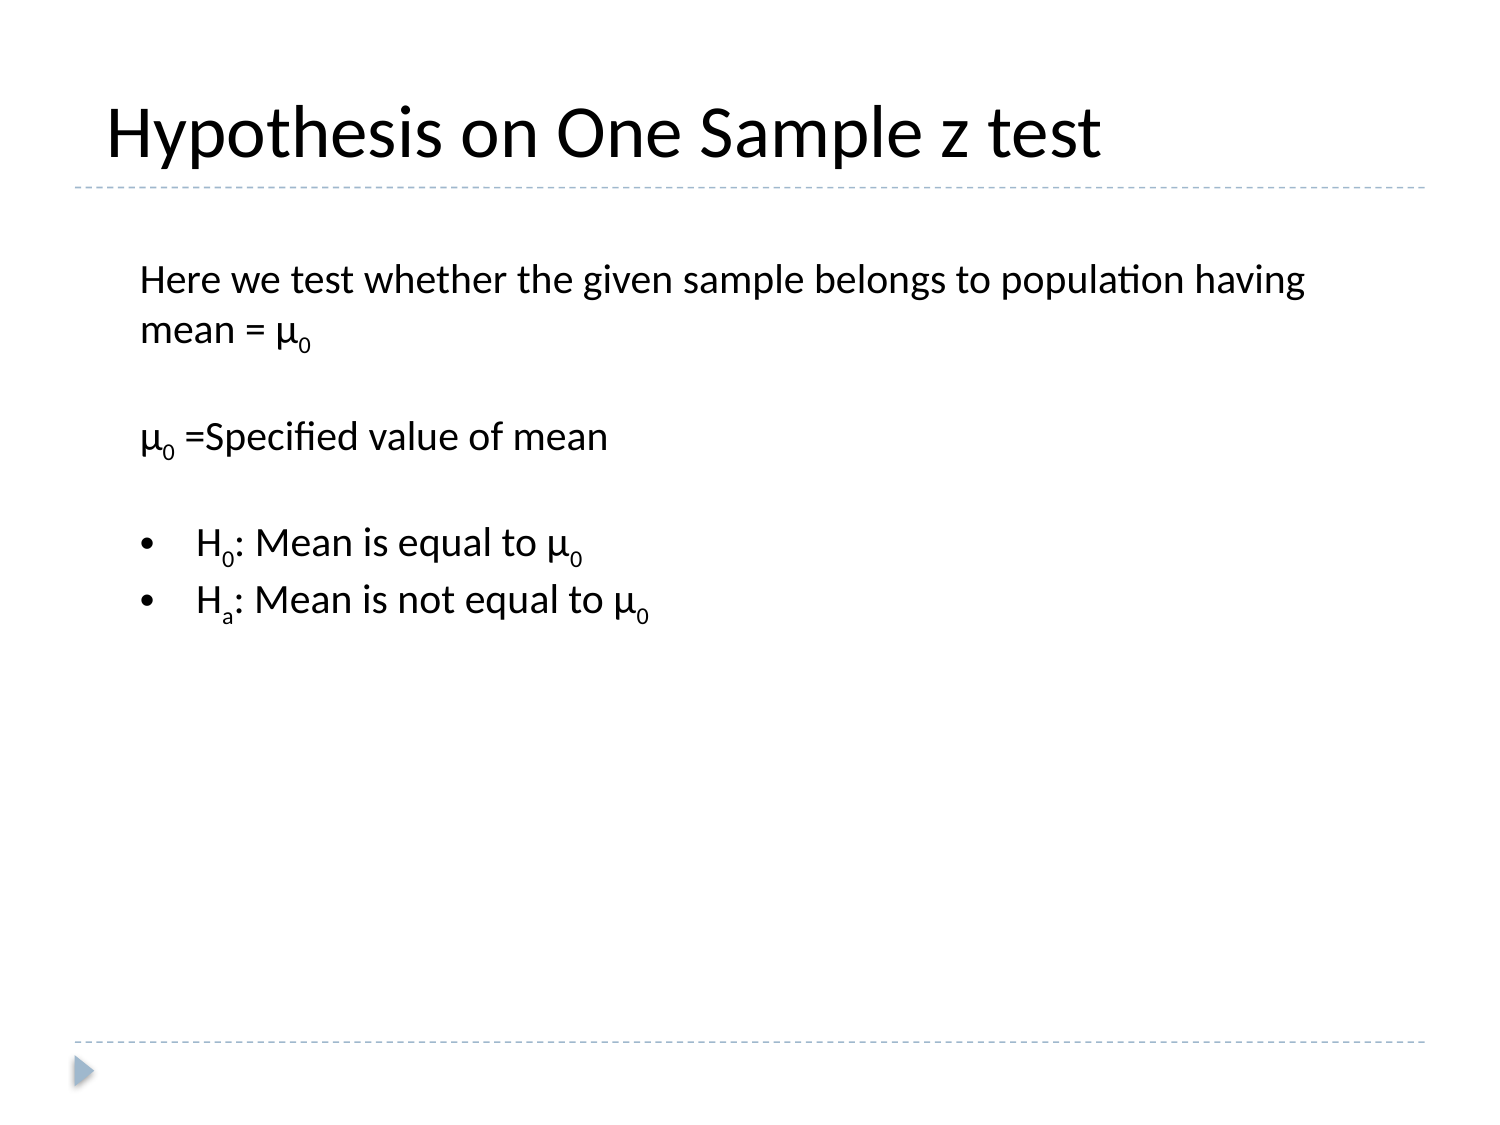

Hypothesis on One Sample z test
Here we test whether the given sample belongs to population having
mean = μ0

μ0 =Specified value of mean

H0: Mean is equal to μ0
Ha: Mean is not equal to μ0